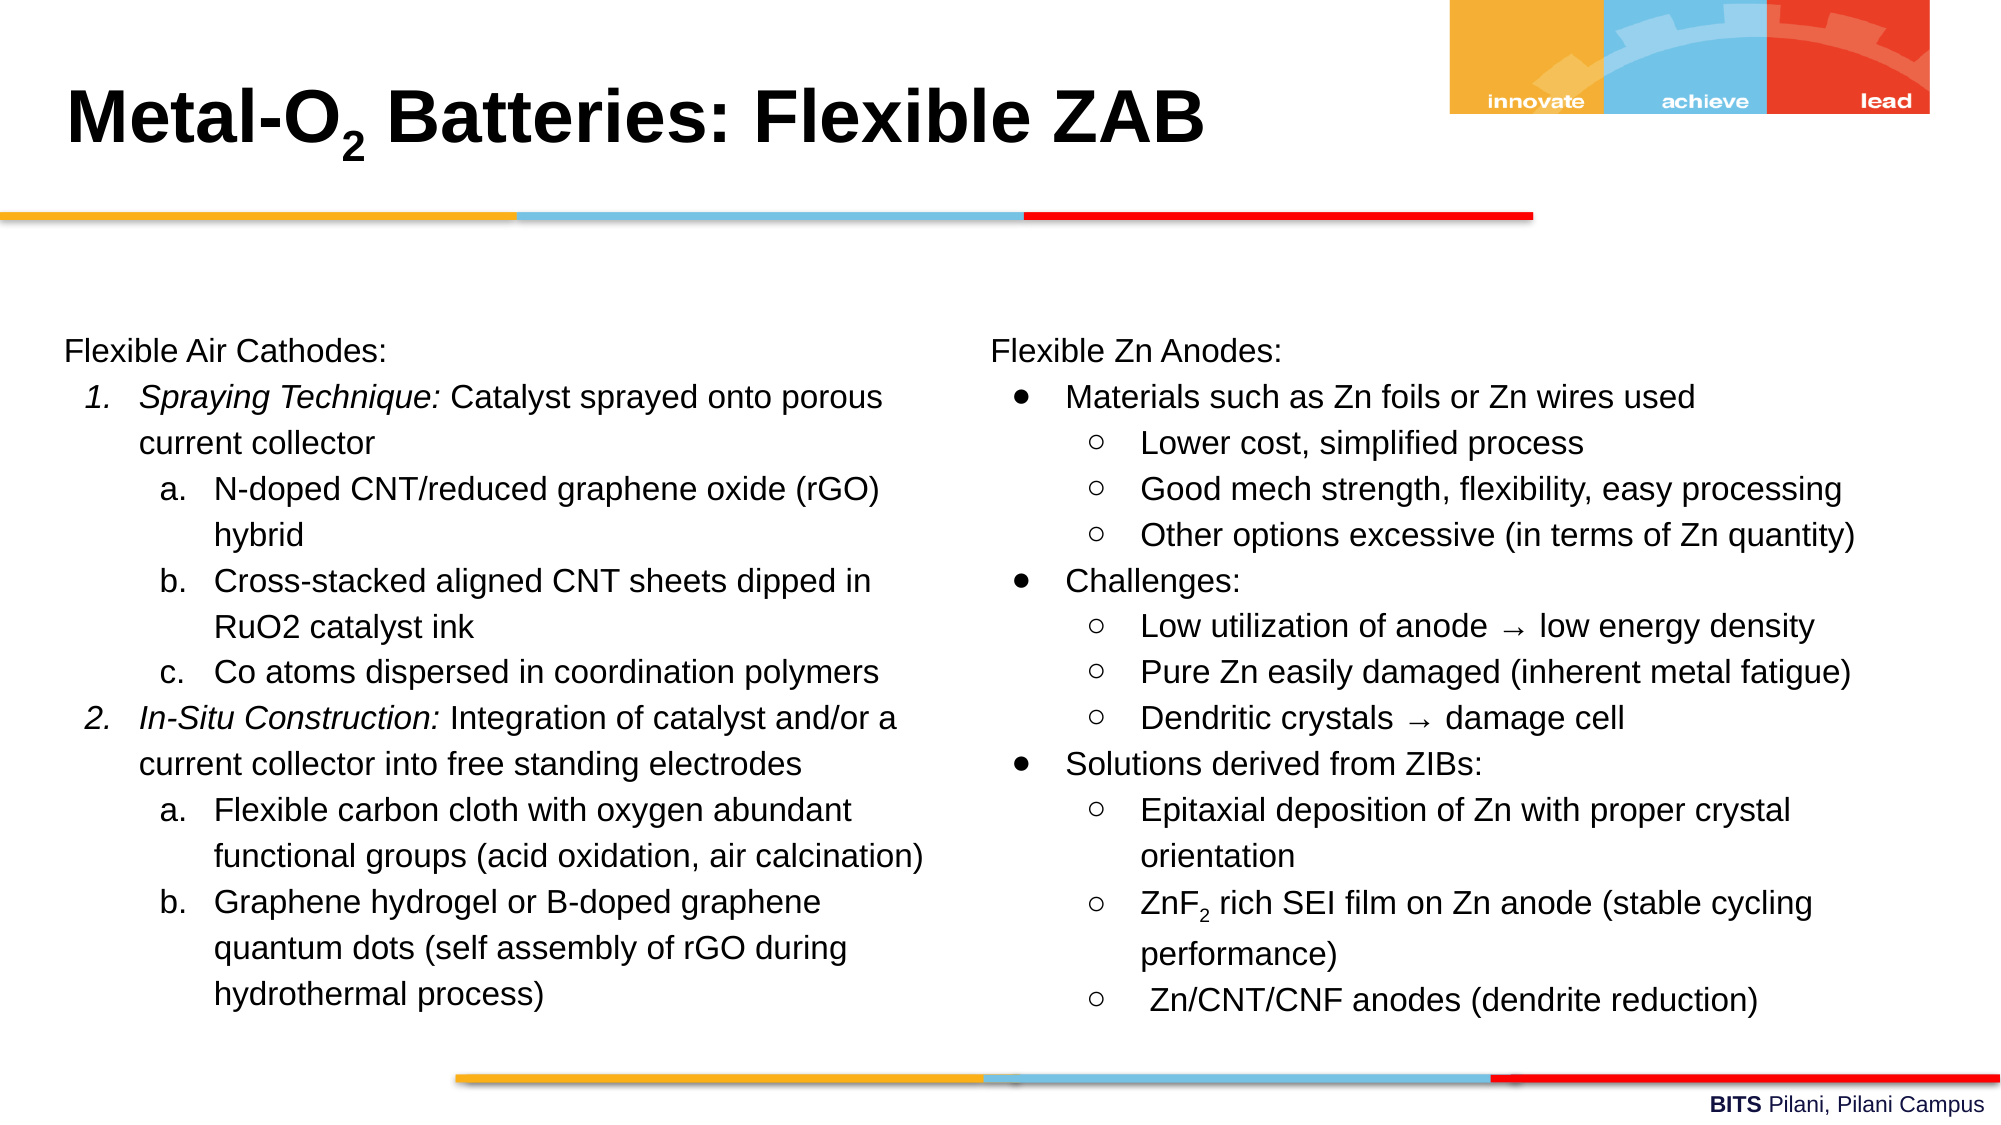

Metal-O2 Batteries: Flexible ZAB
Flexible Air Cathodes:
Spraying Technique: Catalyst sprayed onto porous current collector
N-doped CNT/reduced graphene oxide (rGO) hybrid
Cross-stacked aligned CNT sheets dipped in RuO2 catalyst ink
Co atoms dispersed in coordination polymers
In-Situ Construction: Integration of catalyst and/or a current collector into free standing electrodes
Flexible carbon cloth with oxygen abundant functional groups (acid oxidation, air calcination)
Graphene hydrogel or B-doped graphene quantum dots (self assembly of rGO during hydrothermal process)
Flexible Zn Anodes:
Materials such as Zn foils or Zn wires used
Lower cost, simplified process
Good mech strength, flexibility, easy processing
Other options excessive (in terms of Zn quantity)
Challenges:
Low utilization of anode → low energy density
Pure Zn easily damaged (inherent metal fatigue)
Dendritic crystals → damage cell
Solutions derived from ZIBs:
Epitaxial deposition of Zn with proper crystal orientation
ZnF2 rich SEI film on Zn anode (stable cycling performance)
 Zn/CNT/CNF anodes (dendrite reduction)